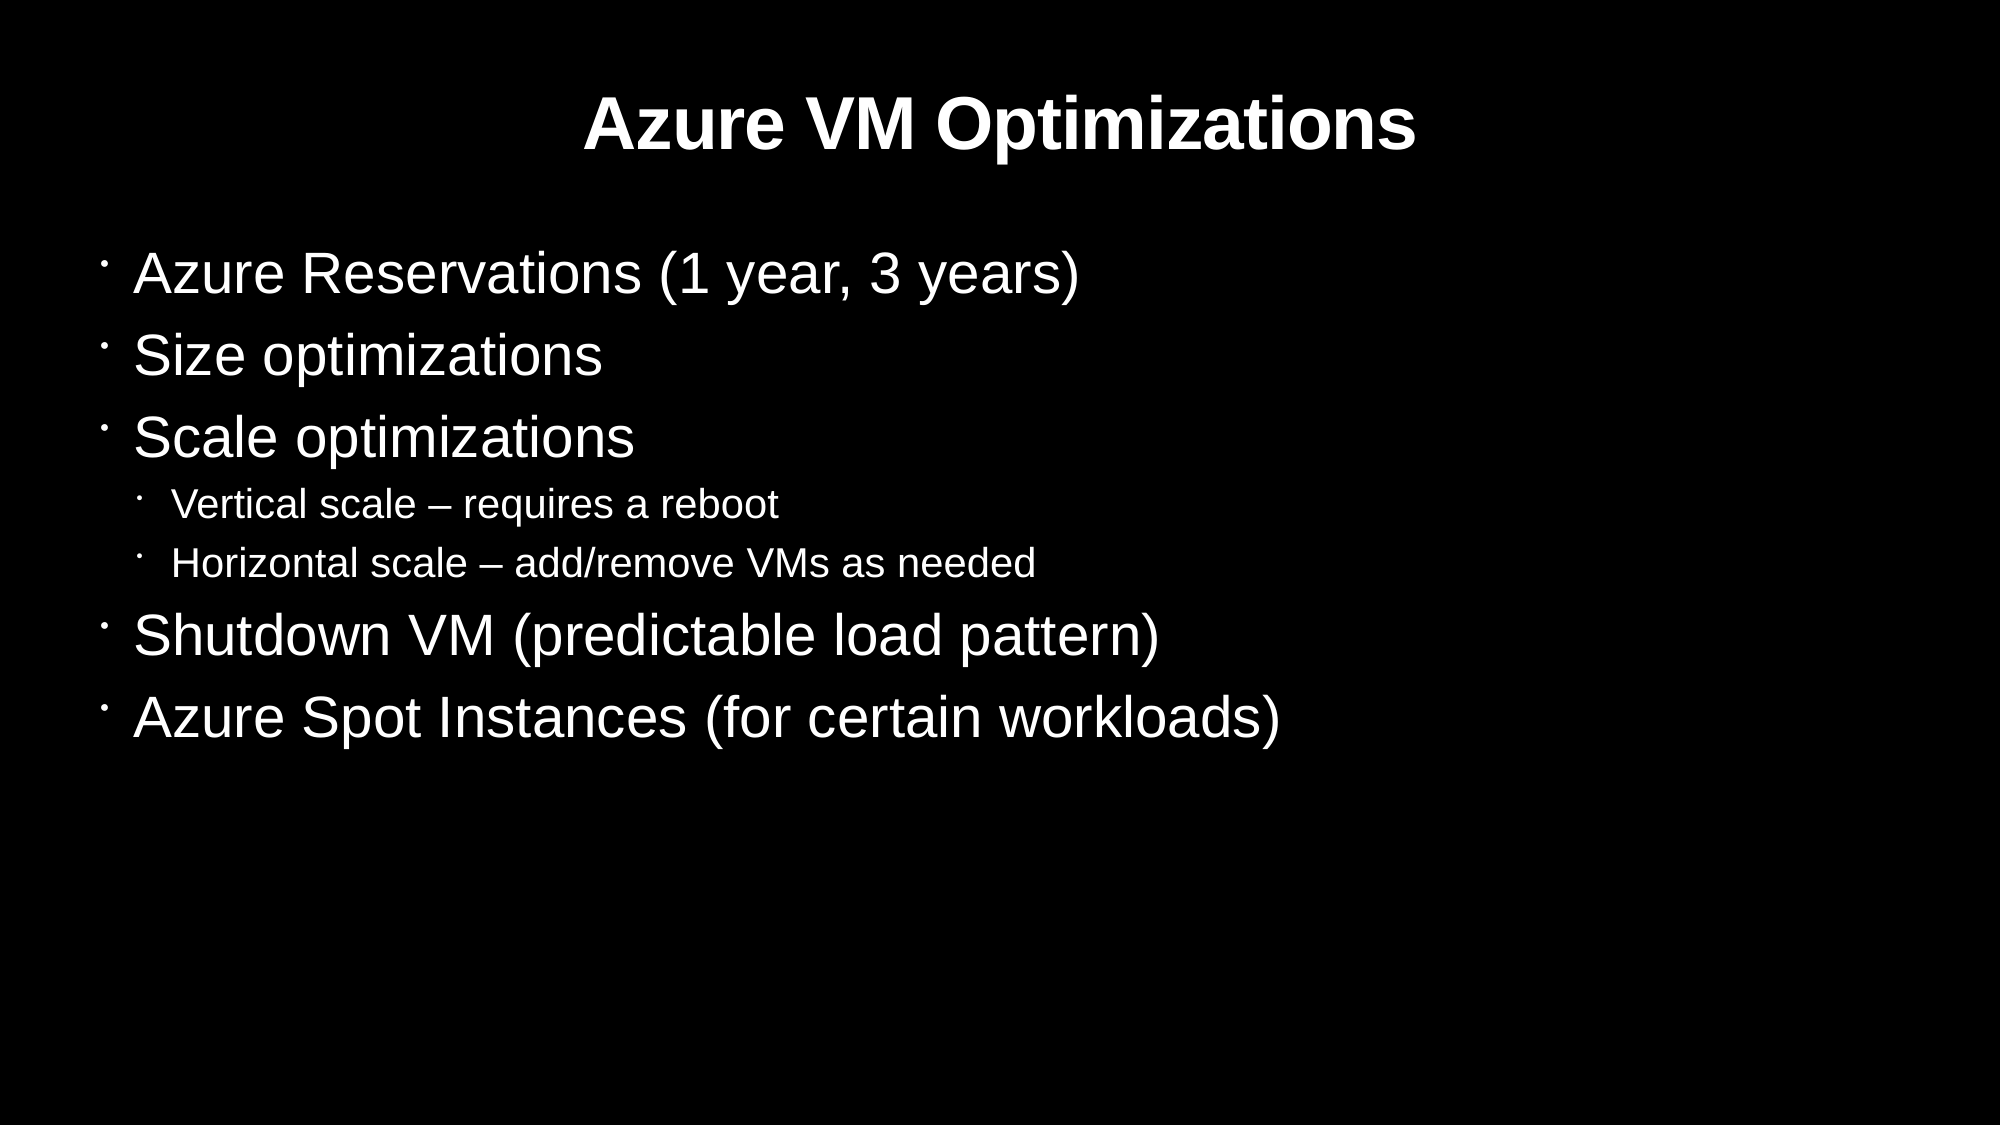

# Azure VM Optimizations
Azure Reservations (1 year, 3 years)
Size optimizations
Scale optimizations
Vertical scale – requires a reboot
Horizontal scale – add/remove VMs as needed
Shutdown VM (predictable load pattern)
Azure Spot Instances (for certain workloads)